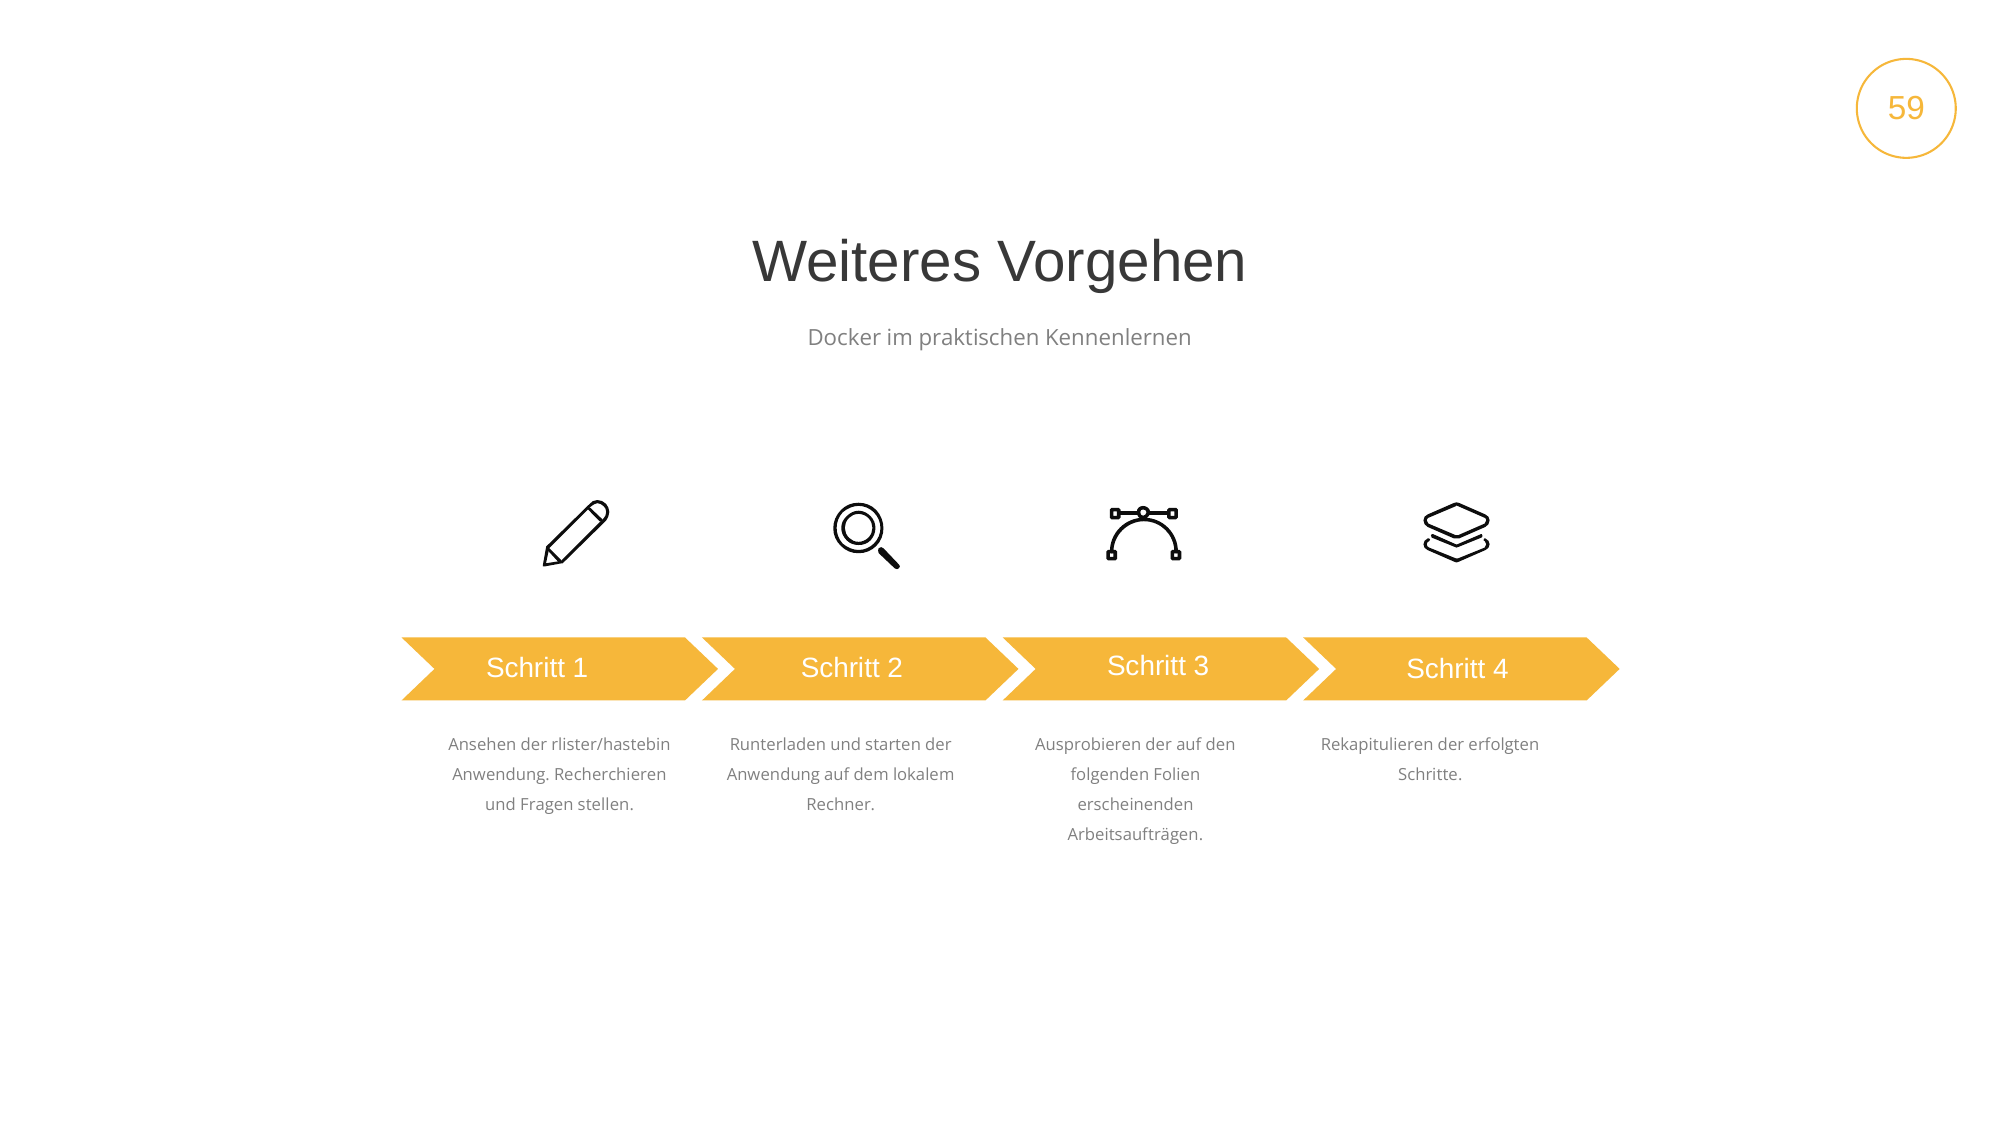

59
Weiteres Vorgehen
Docker im praktischen Kennenlernen

Schritt 1
Ansehen der rlister/hastebin Anwendung. Recherchieren und Fragen stellen.

Schritt 4
Rekapitulieren der erfolgten Schritte.

Schritt 2
Runterladen und starten der Anwendung auf dem lokalem Rechner.

Schritt 3
Ausprobieren der auf den folgenden Folien erscheinenden Arbeitsaufträgen.